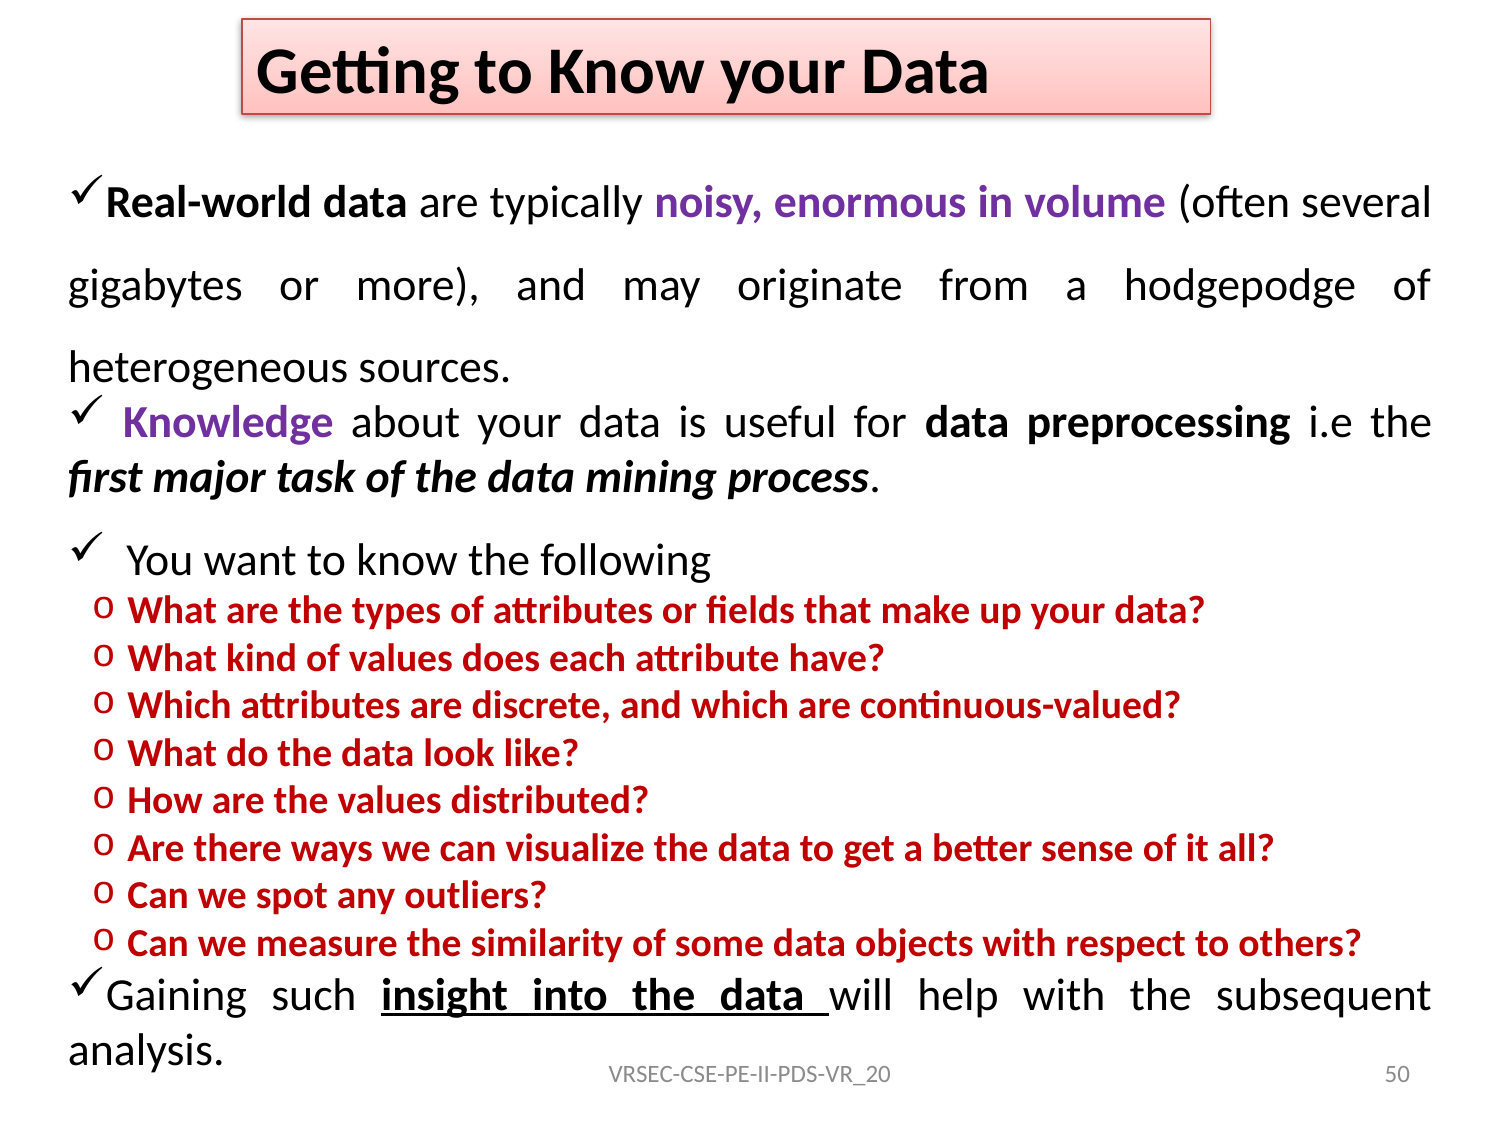

Getting to Know your Data
Real-world data are typically noisy, enormous in volume (often several gigabytes or more), and may originate from a hodgepodge of heterogeneous sources.
 Knowledge about your data is useful for data preprocessing i.e the first major task of the data mining process.
  You want to know the following
What are the types of attributes or fields that make up your data?
What kind of values does each attribute have?
Which attributes are discrete, and which are continuous-valued?
What do the data look like?
How are the values distributed?
Are there ways we can visualize the data to get a better sense of it all?
Can we spot any outliers?
Can we measure the similarity of some data objects with respect to others?
Gaining such insight into the data will help with the subsequent analysis.
VRSEC-CSE-PE-II-PDS-VR_20
50